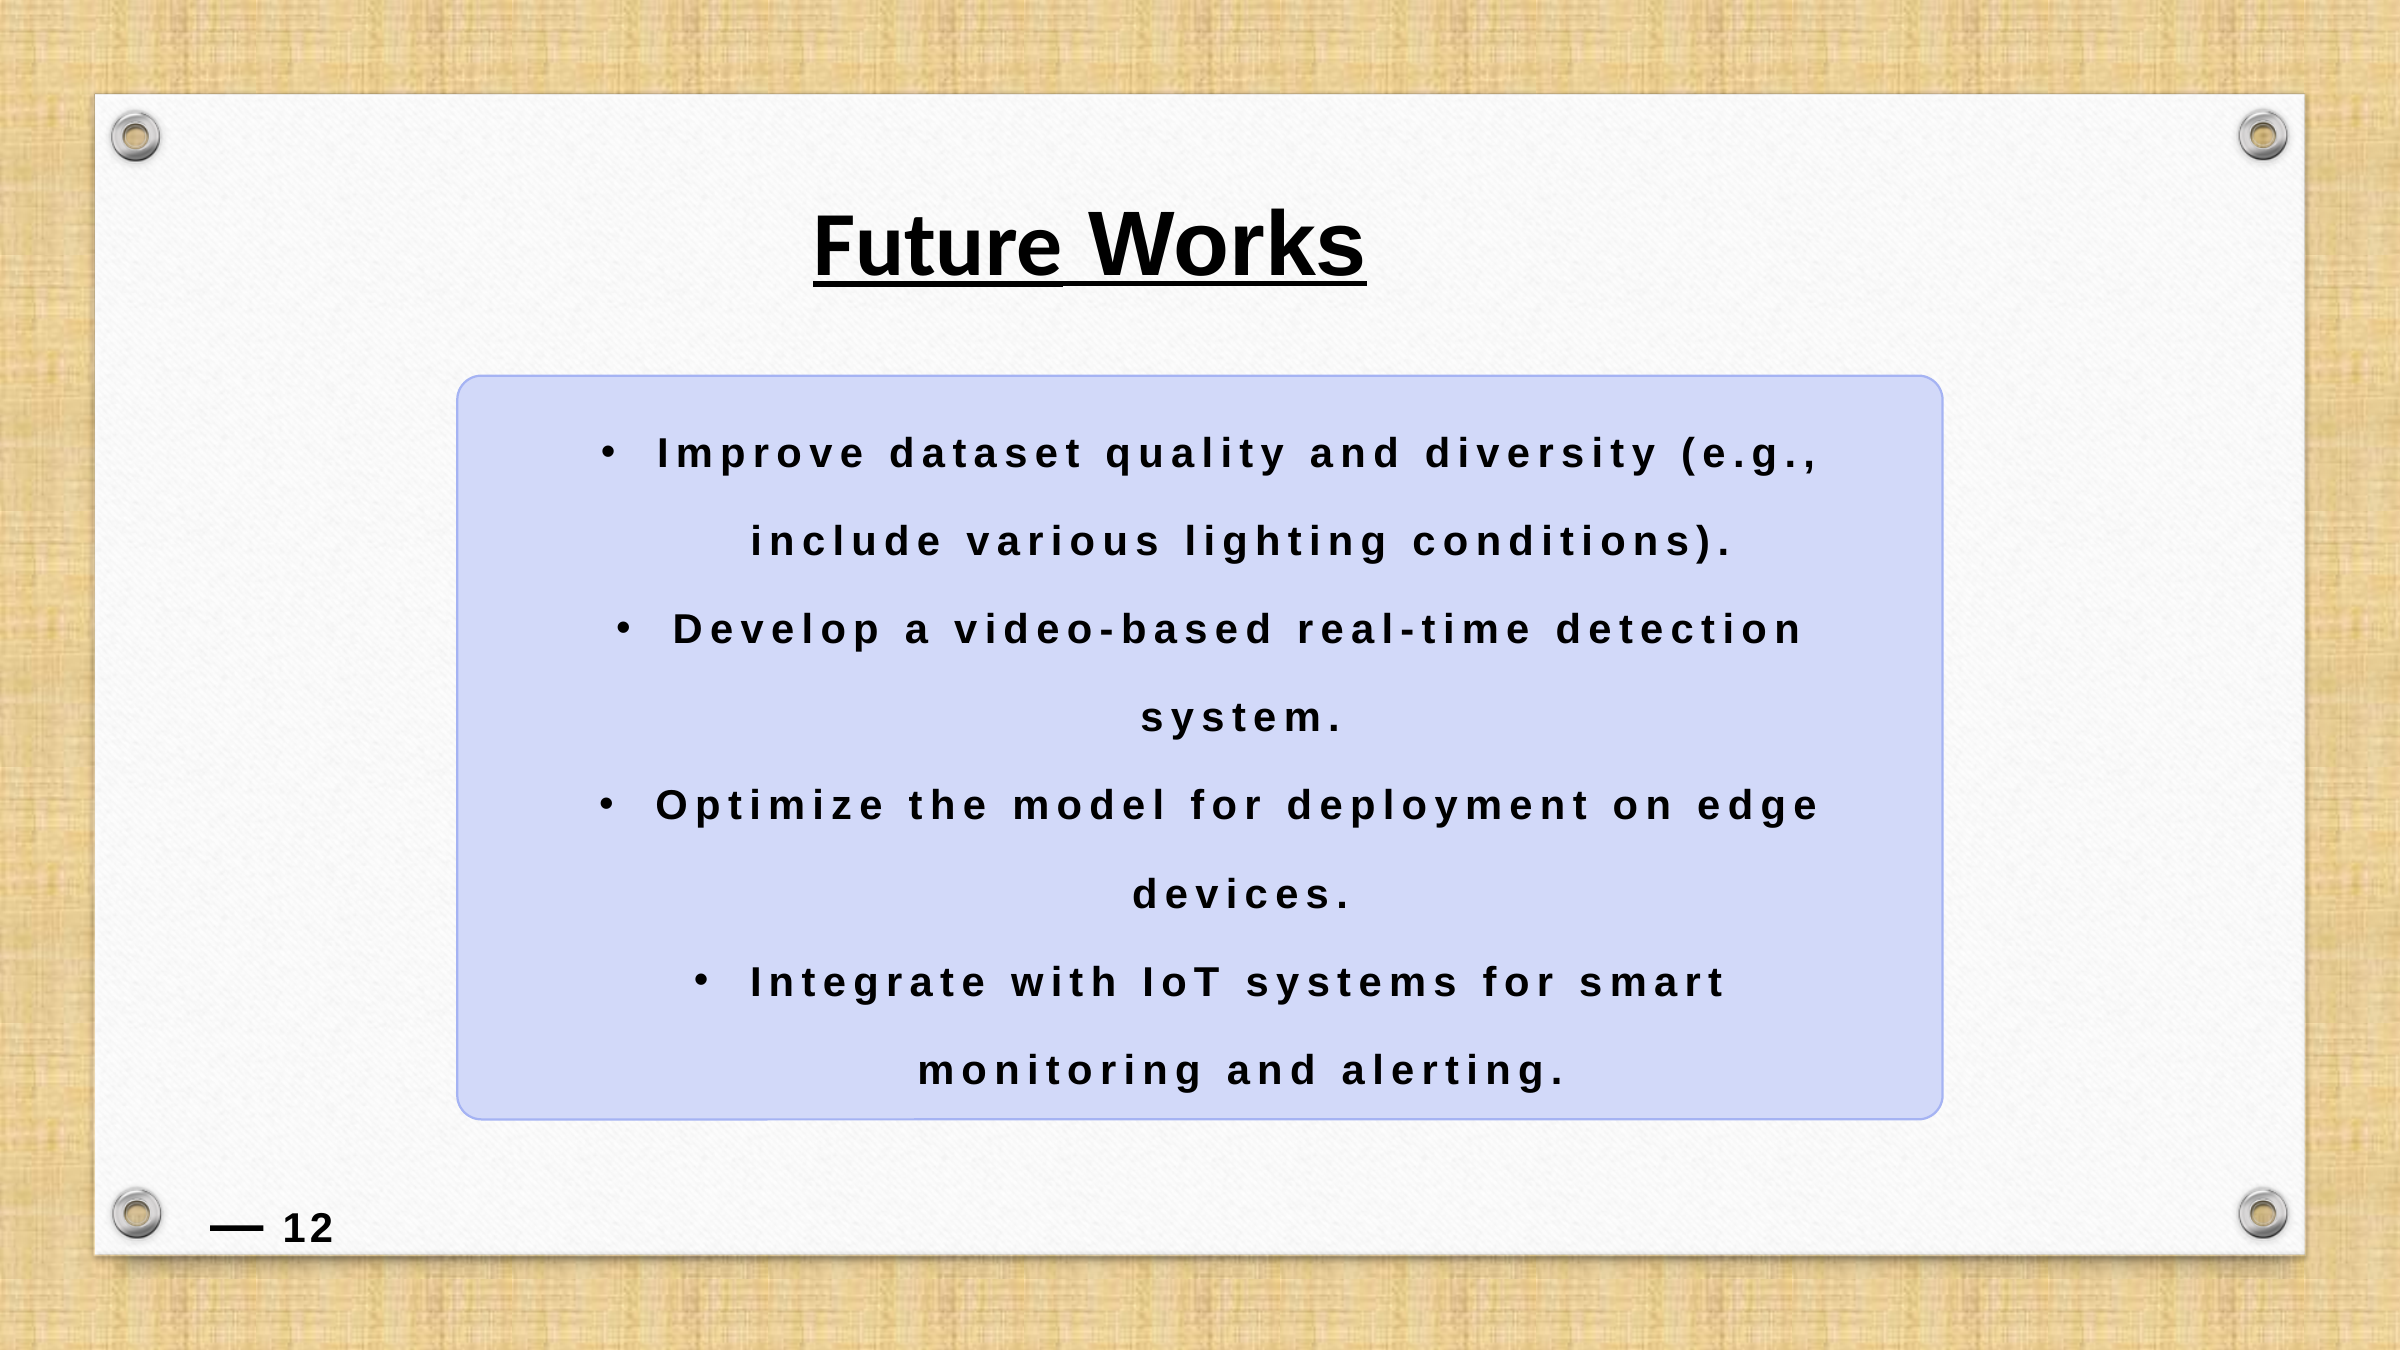

Future Works

Improve dataset quality and diversity (e.g., include various lighting conditions).
Develop a video-based real-time detection system.
Optimize the model for deployment on edge devices.
Integrate with IoT systems for smart monitoring and alerting.
12